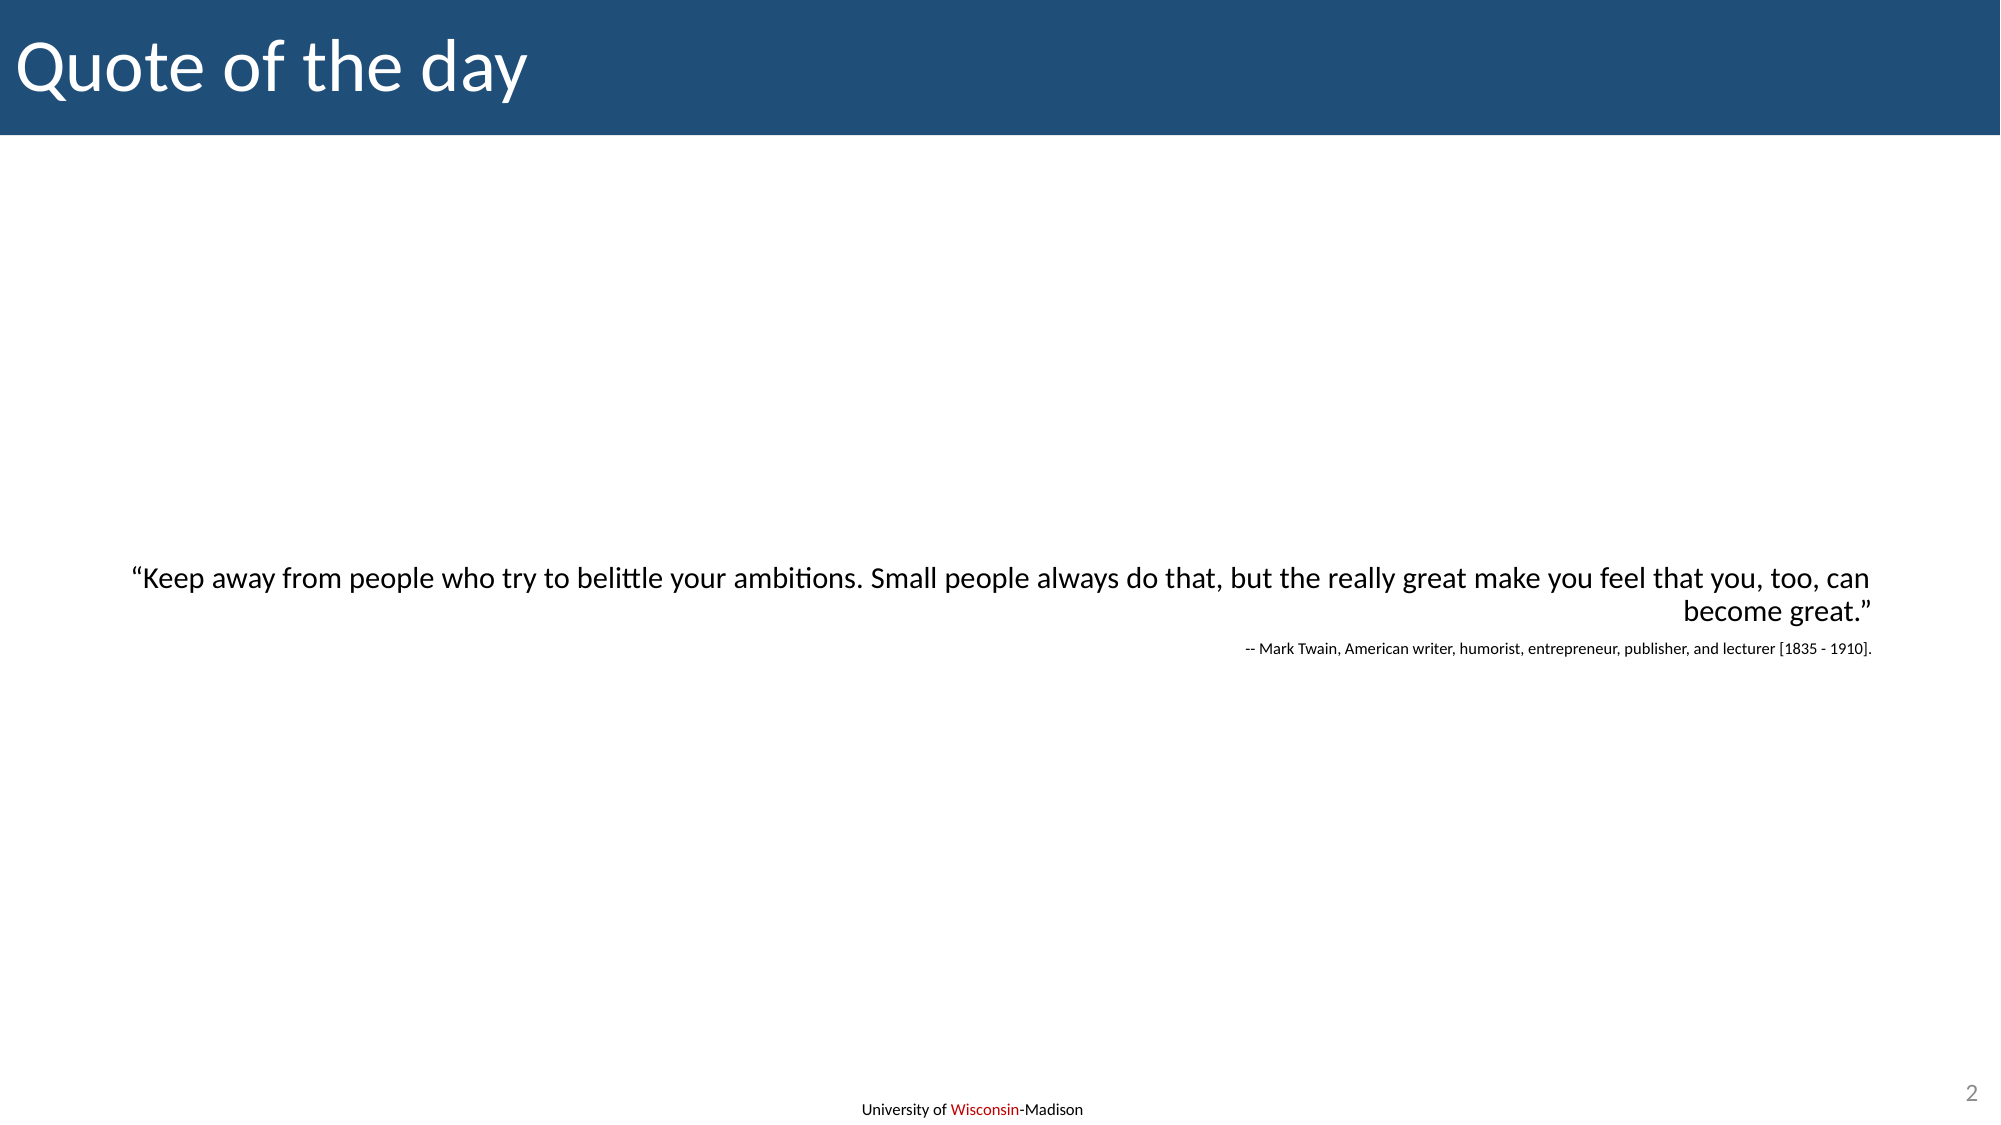

# Quote of the day
“Keep away from people who try to belittle your ambitions. Small people always do that, but the really great make you feel that you, too, can become great.”
-- Mark Twain, American writer, humorist, entrepreneur, publisher, and lecturer [1835 - 1910].

2